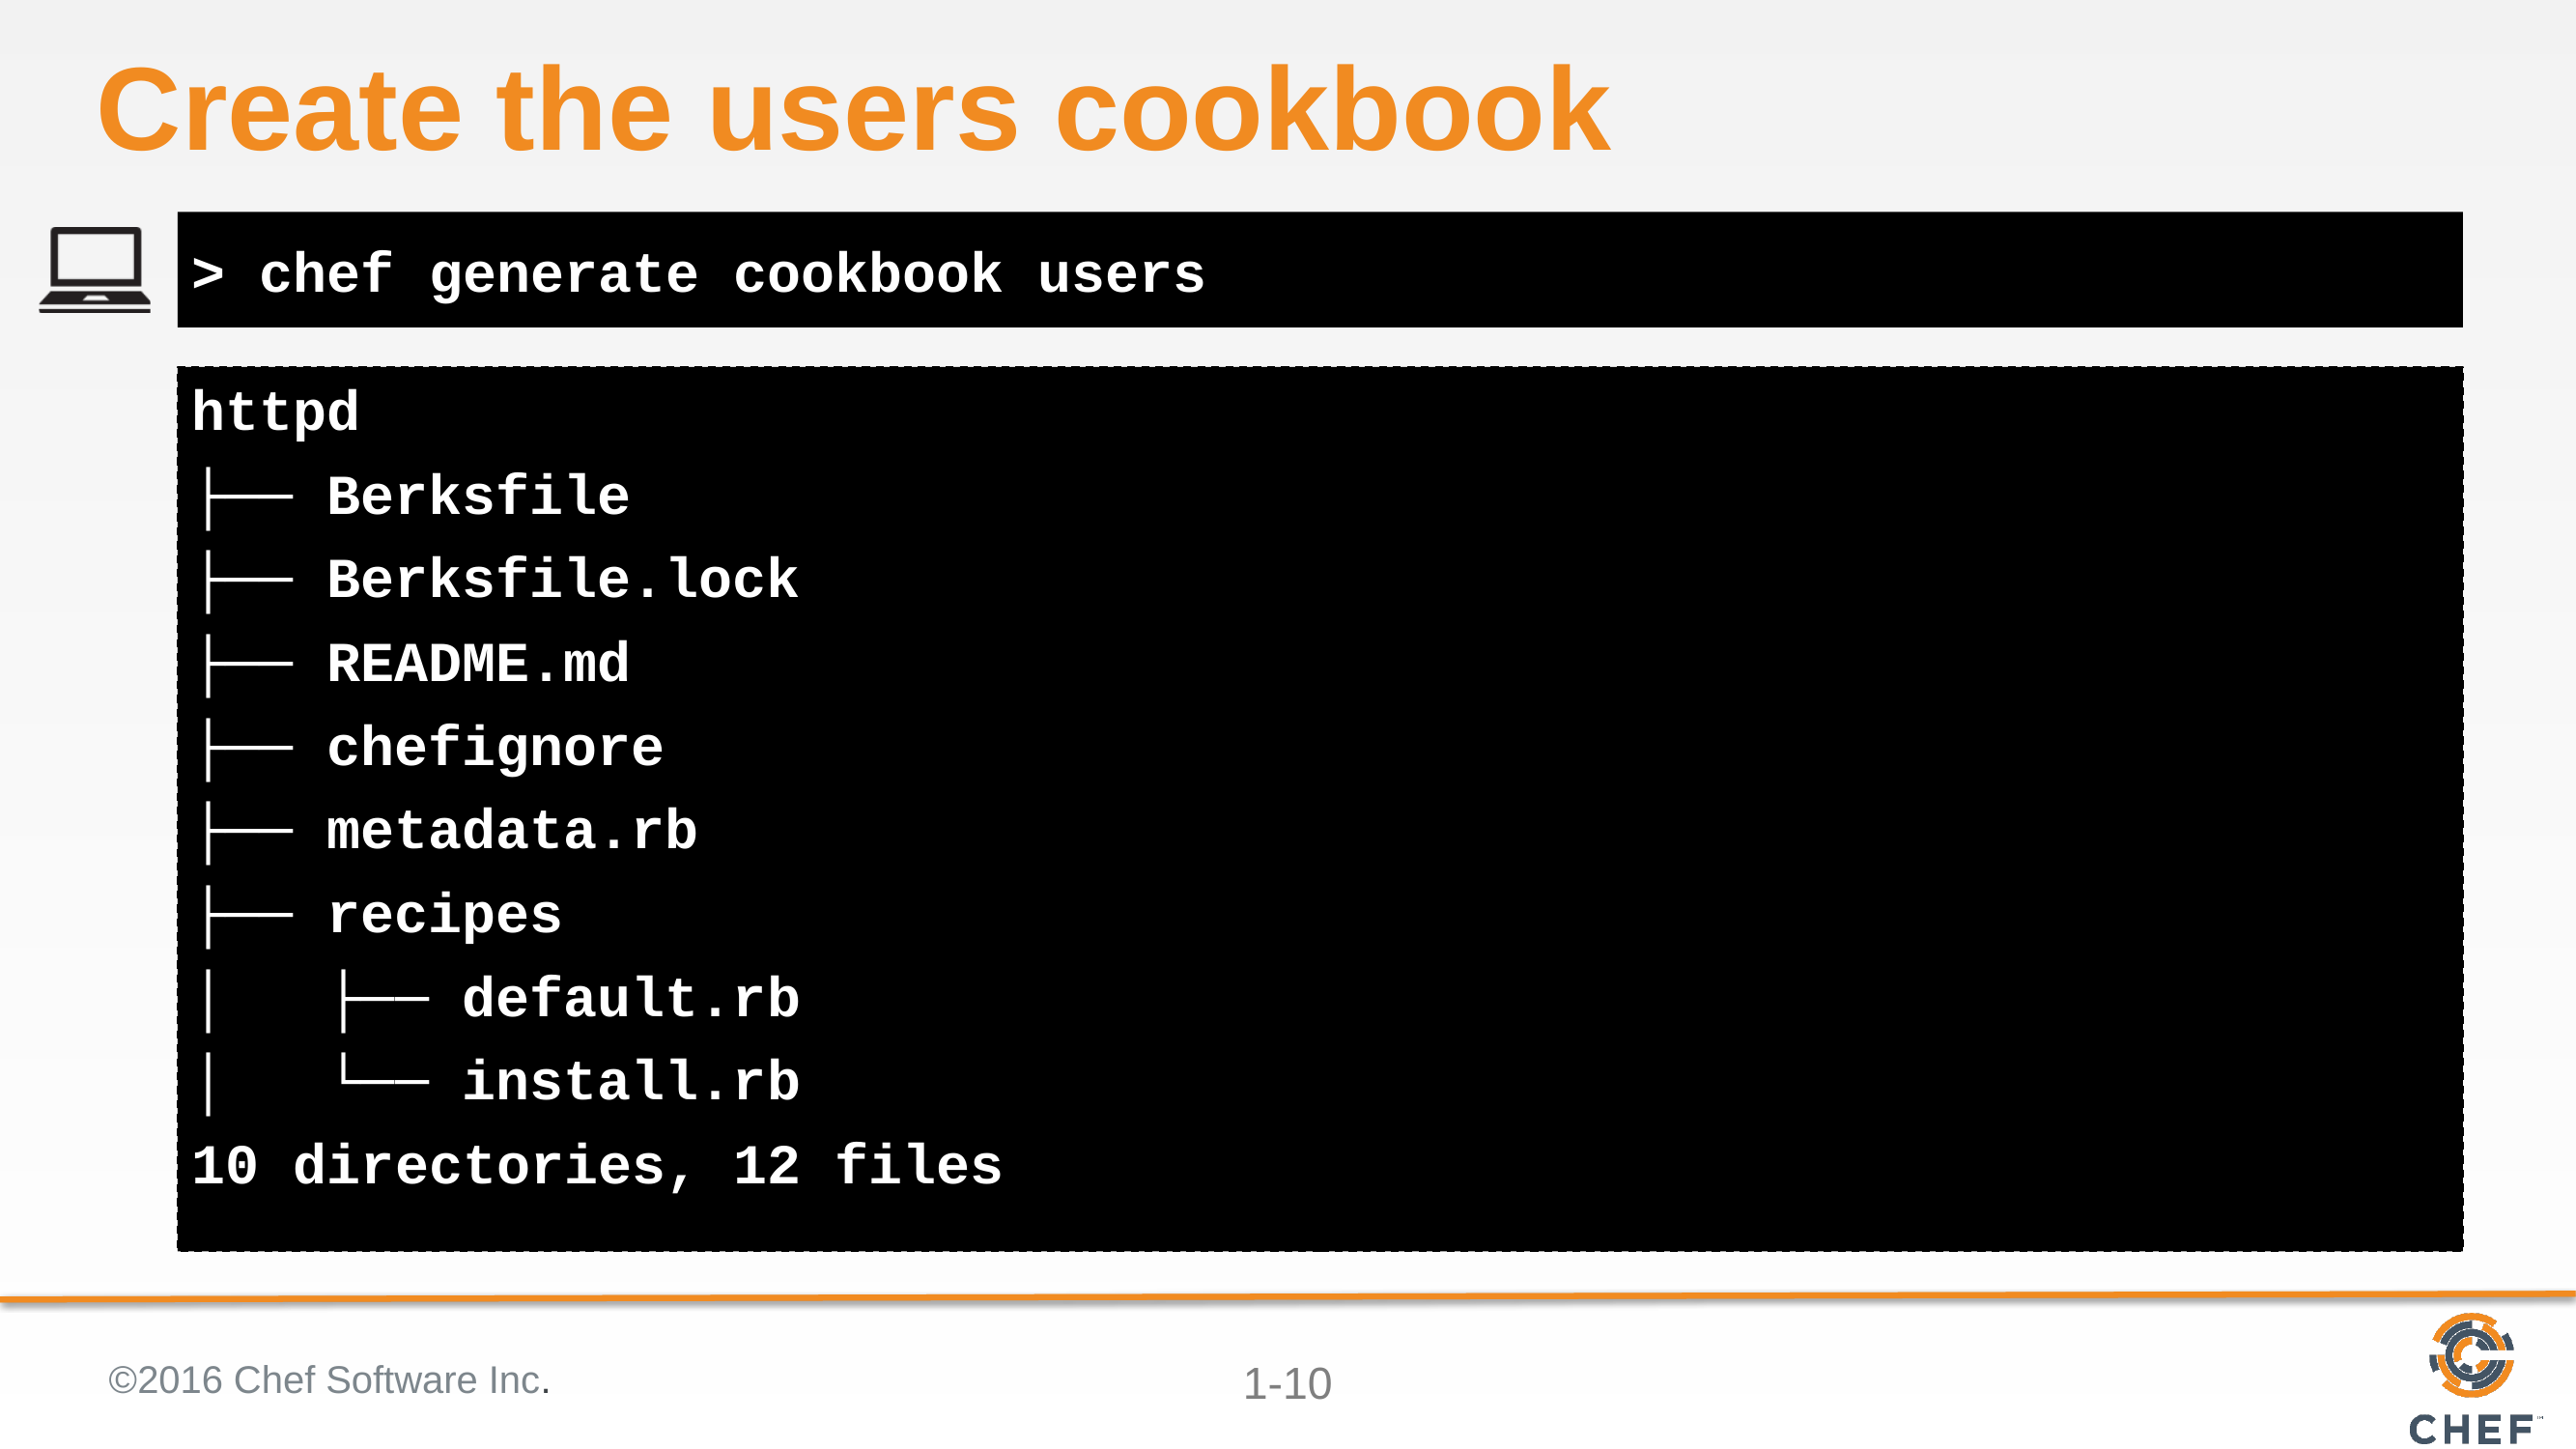

# Create the users cookbook
> chef generate cookbook users
httpd
├── Berksfile
├── Berksfile.lock
├── README.md
├── chefignore
├── metadata.rb
├── recipes
│   ├── default.rb
│   └── install.rb
10 directories, 12 files